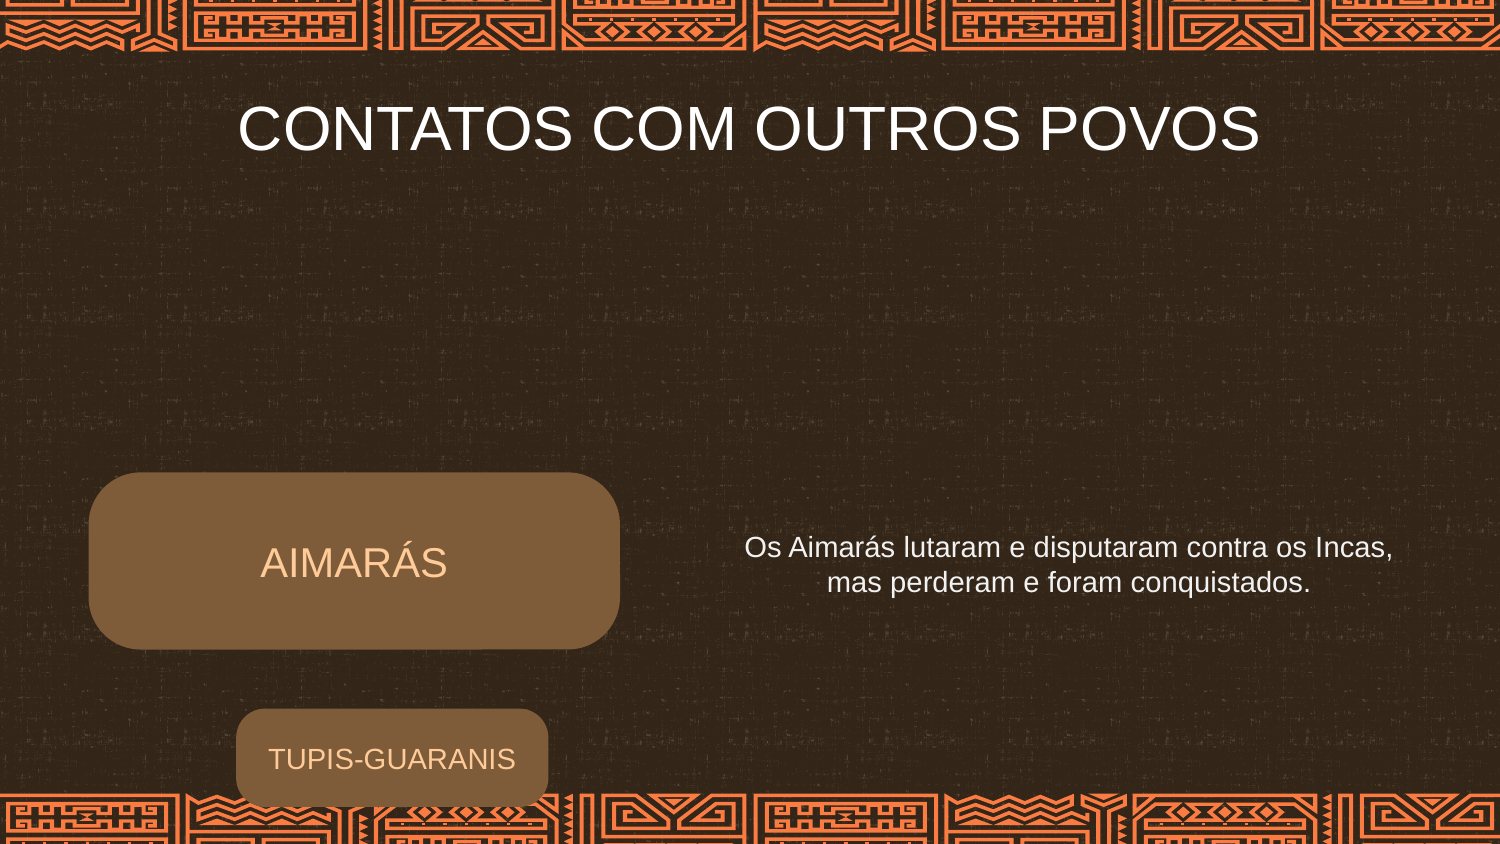

# CONTATOS COM OUTROS POVOS

AIMARÁS
Os Aimarás lutaram e disputaram contra os Incas, mas perderam e foram conquistados.
TUPIS-GUARANIS
ESPANHÓIS